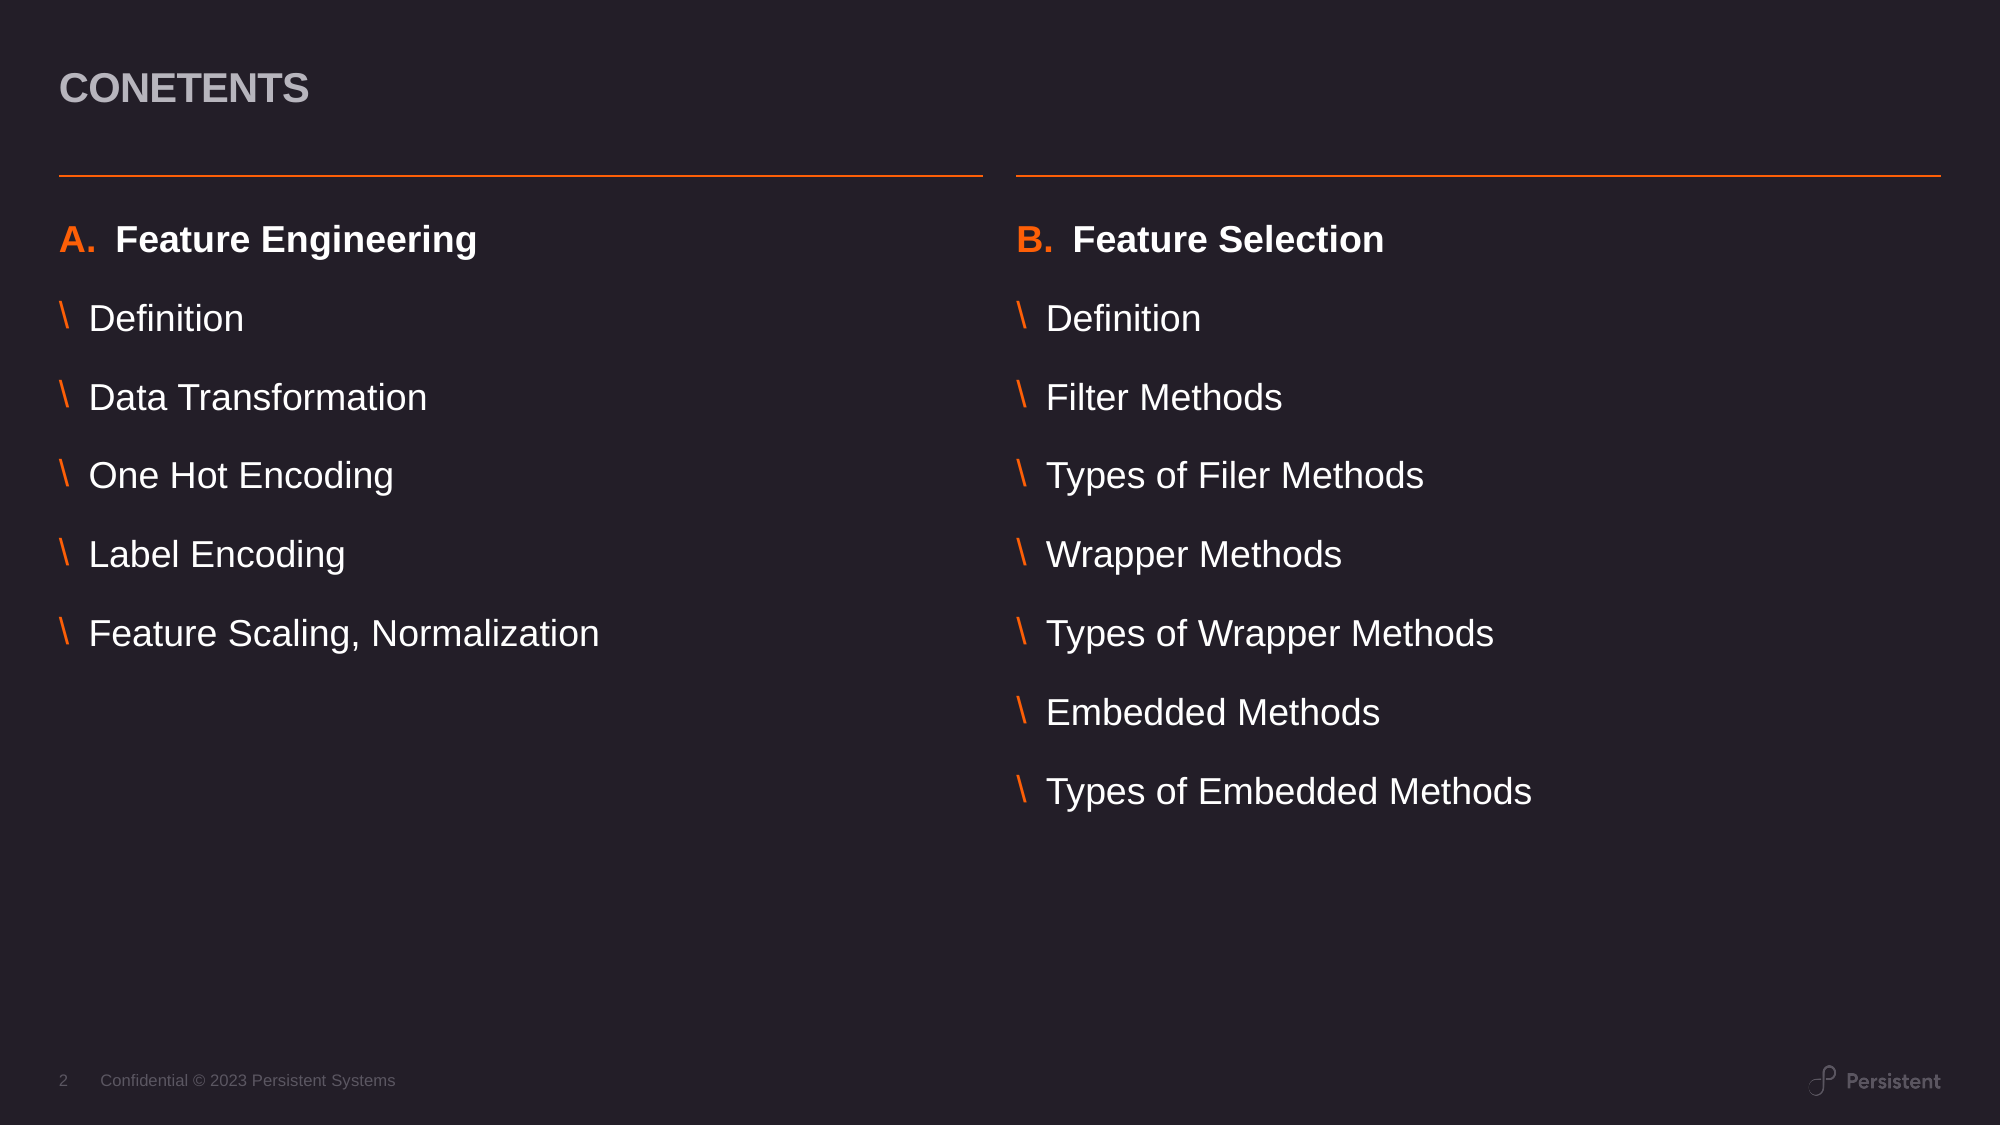

# CONETENTS
Feature Engineering
Definition
Data Transformation
One Hot Encoding
Label Encoding
Feature Scaling, Normalization
Feature Selection
Definition
Filter Methods
Types of Filer Methods
Wrapper Methods
Types of Wrapper Methods
Embedded Methods
Types of Embedded Methods

2